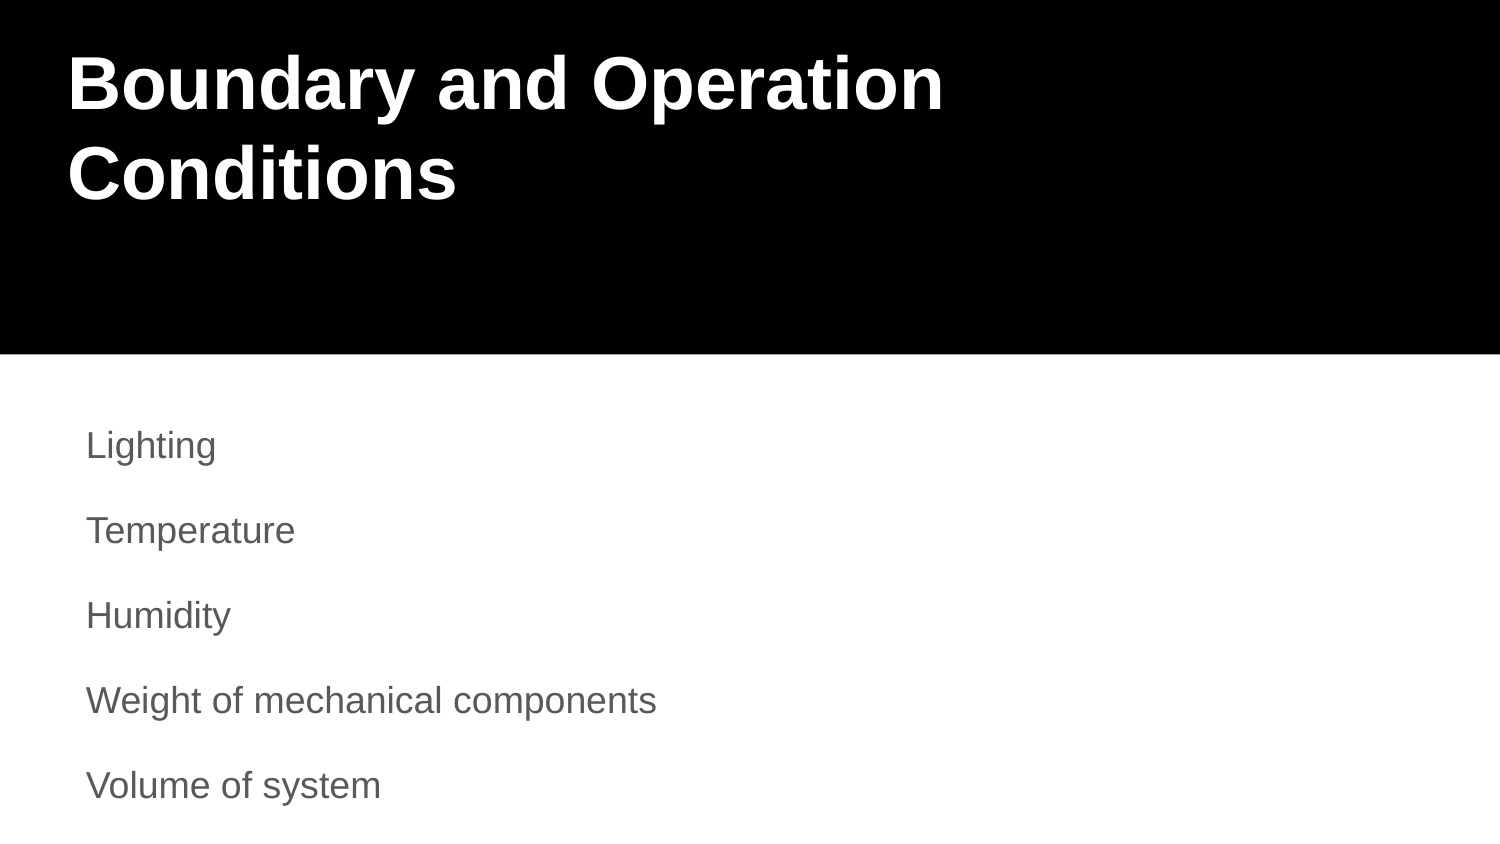

# Boundary and Operation Conditions

Lighting
Temperature
Humidity
Weight of mechanical components
Volume of system